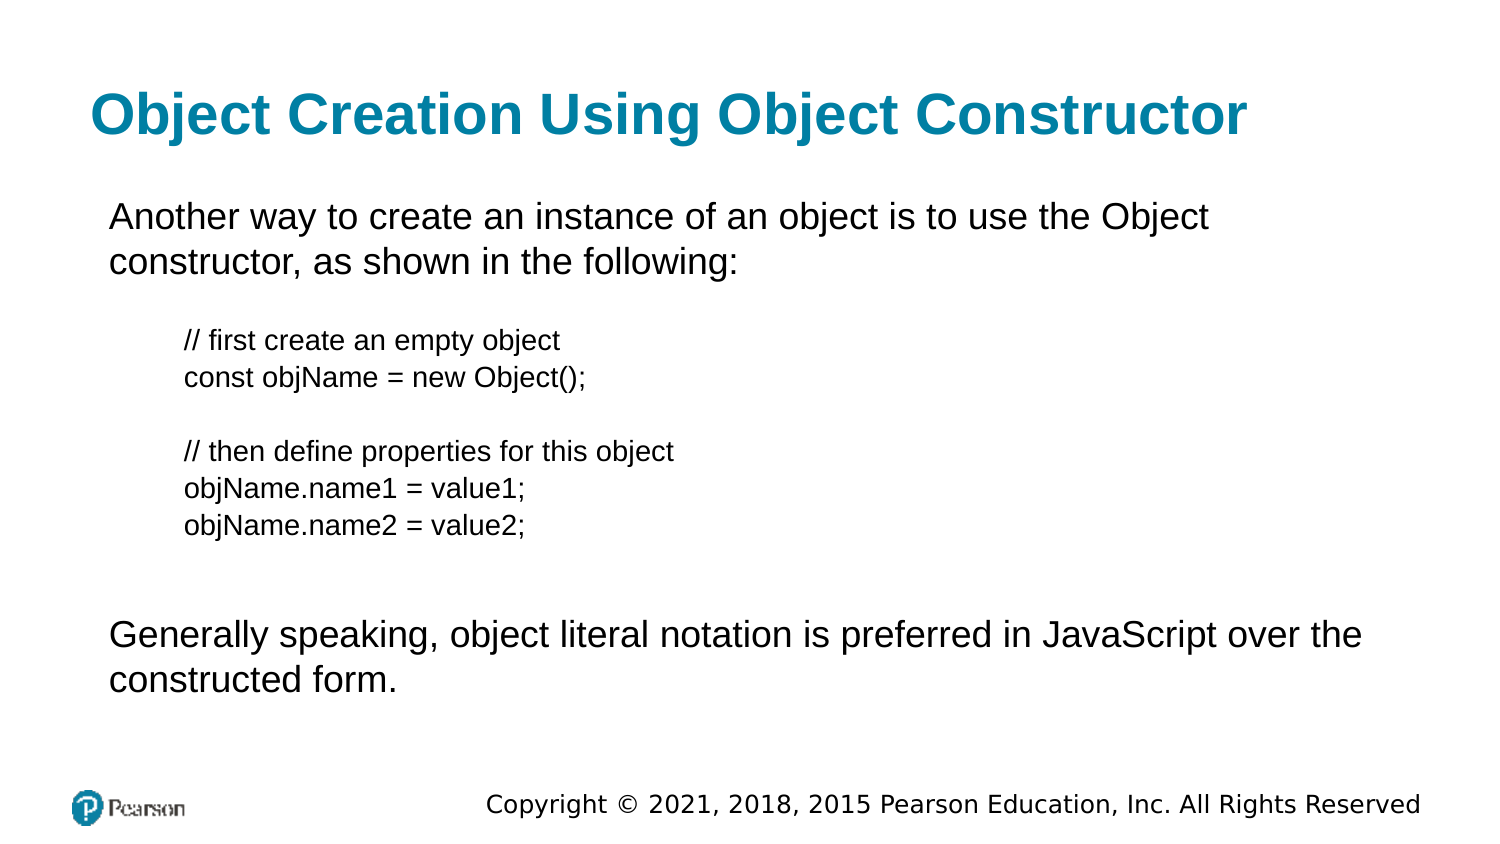

# Object Creation Using Object Constructor
Another way to create an instance of an object is to use the Object constructor, as shown in the following:

// first create an empty object
const objName = new Object();

// then define properties for this object
objName.name1 = value1;
objName.name2 = value2;

Generally speaking, object literal notation is preferred in JavaScript over the constructed form.